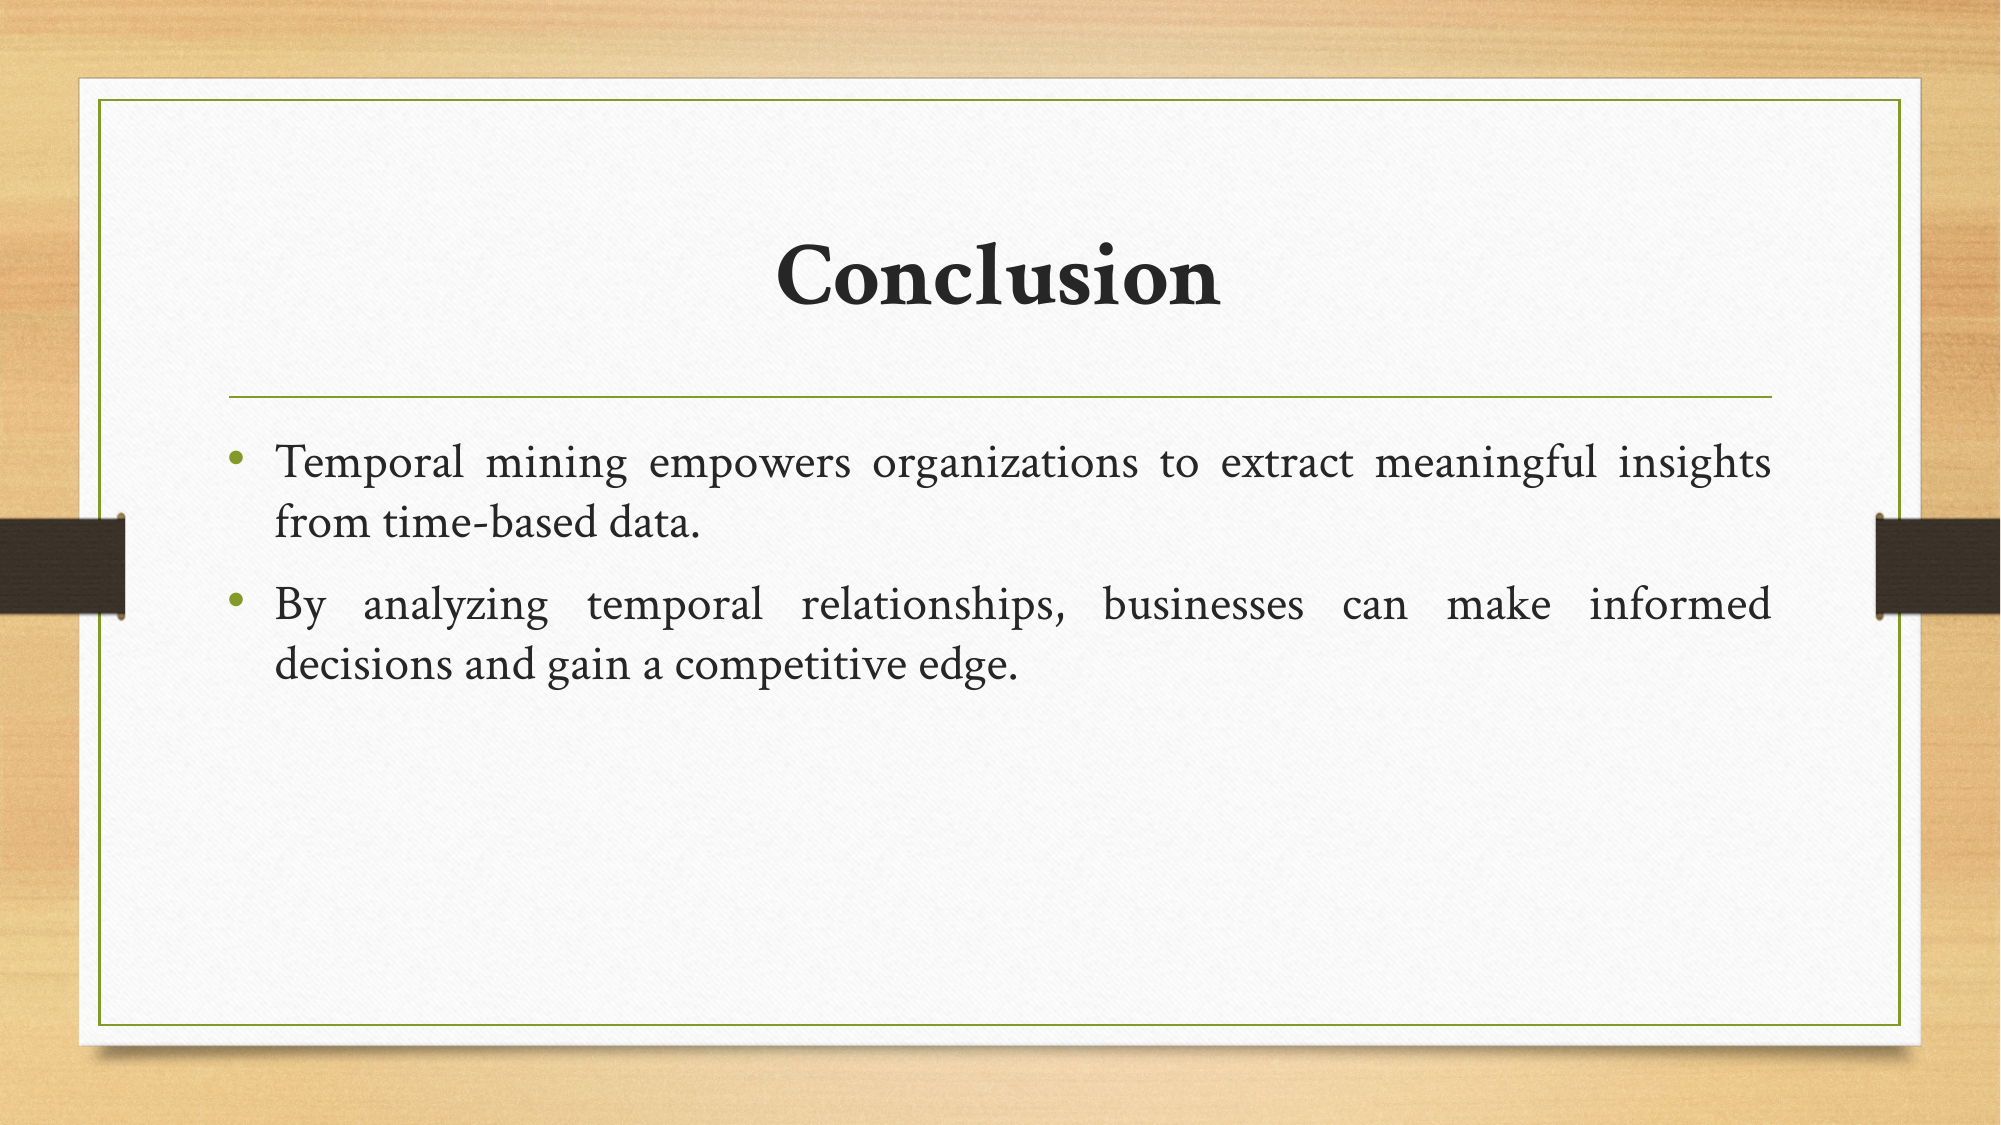

# Conclusion
Temporal mining empowers organizations to extract meaningful insights from time-based data.
By analyzing temporal relationships, businesses can make informed decisions and gain a competitive edge.